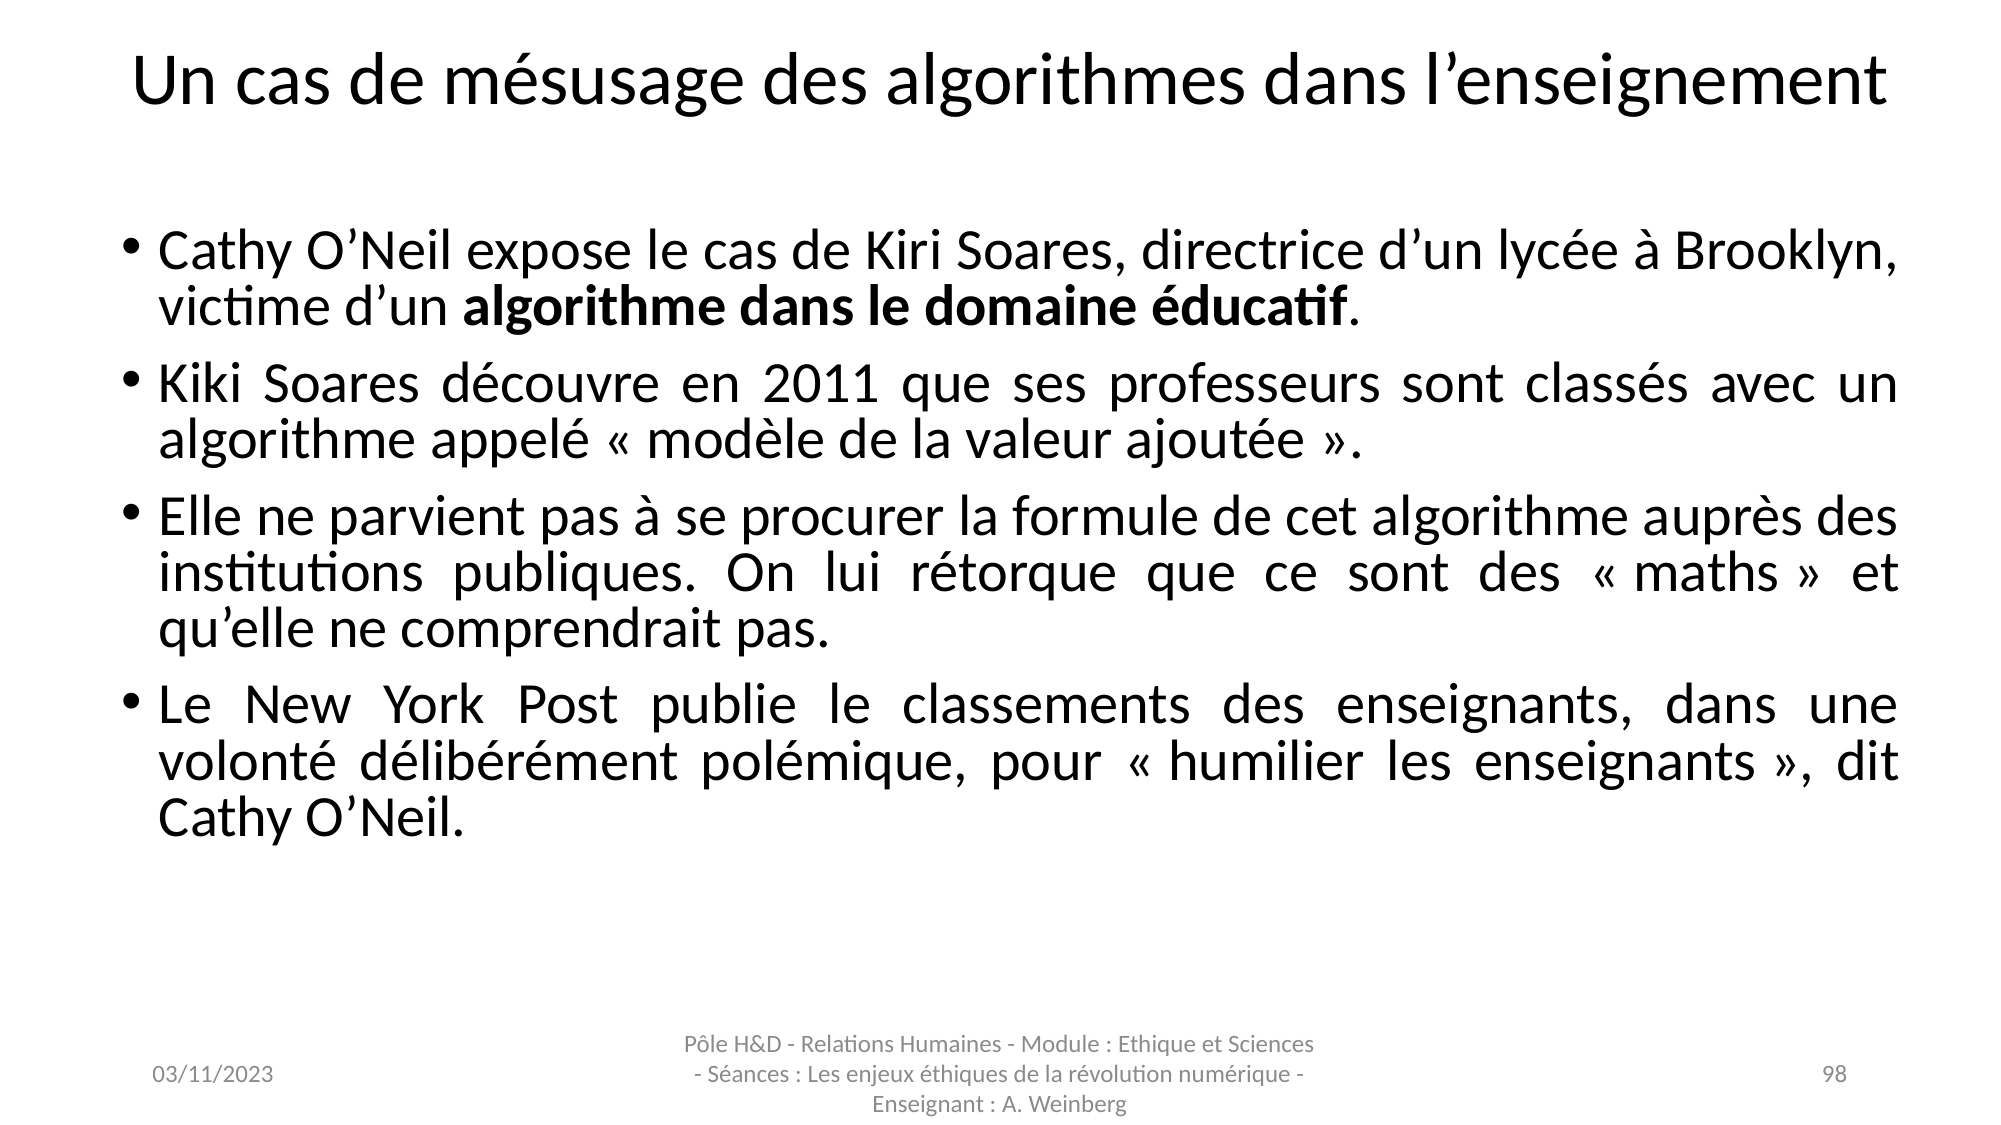

Un cas de mésusage des algorithmes dans l’enseignement
Cathy O’Neil expose le cas de Kiri Soares, directrice d’un lycée à Brooklyn, victime d’un algorithme dans le domaine éducatif.
Kiki Soares découvre en 2011 que ses professeurs sont classés avec un algorithme appelé « modèle de la valeur ajoutée ».
Elle ne parvient pas à se procurer la formule de cet algorithme auprès des institutions publiques. On lui rétorque que ce sont des « maths » et qu’elle ne comprendrait pas.
Le New York Post publie le classements des enseignants, dans une volonté délibérément polémique, pour « humilier les enseignants », dit Cathy O’Neil.

03/11/2023
Pôle H&D - Relations Humaines - Module : Ethique et Sciences - Séances : Les enjeux éthiques de la révolution numérique - Enseignant : A. Weinberg
98